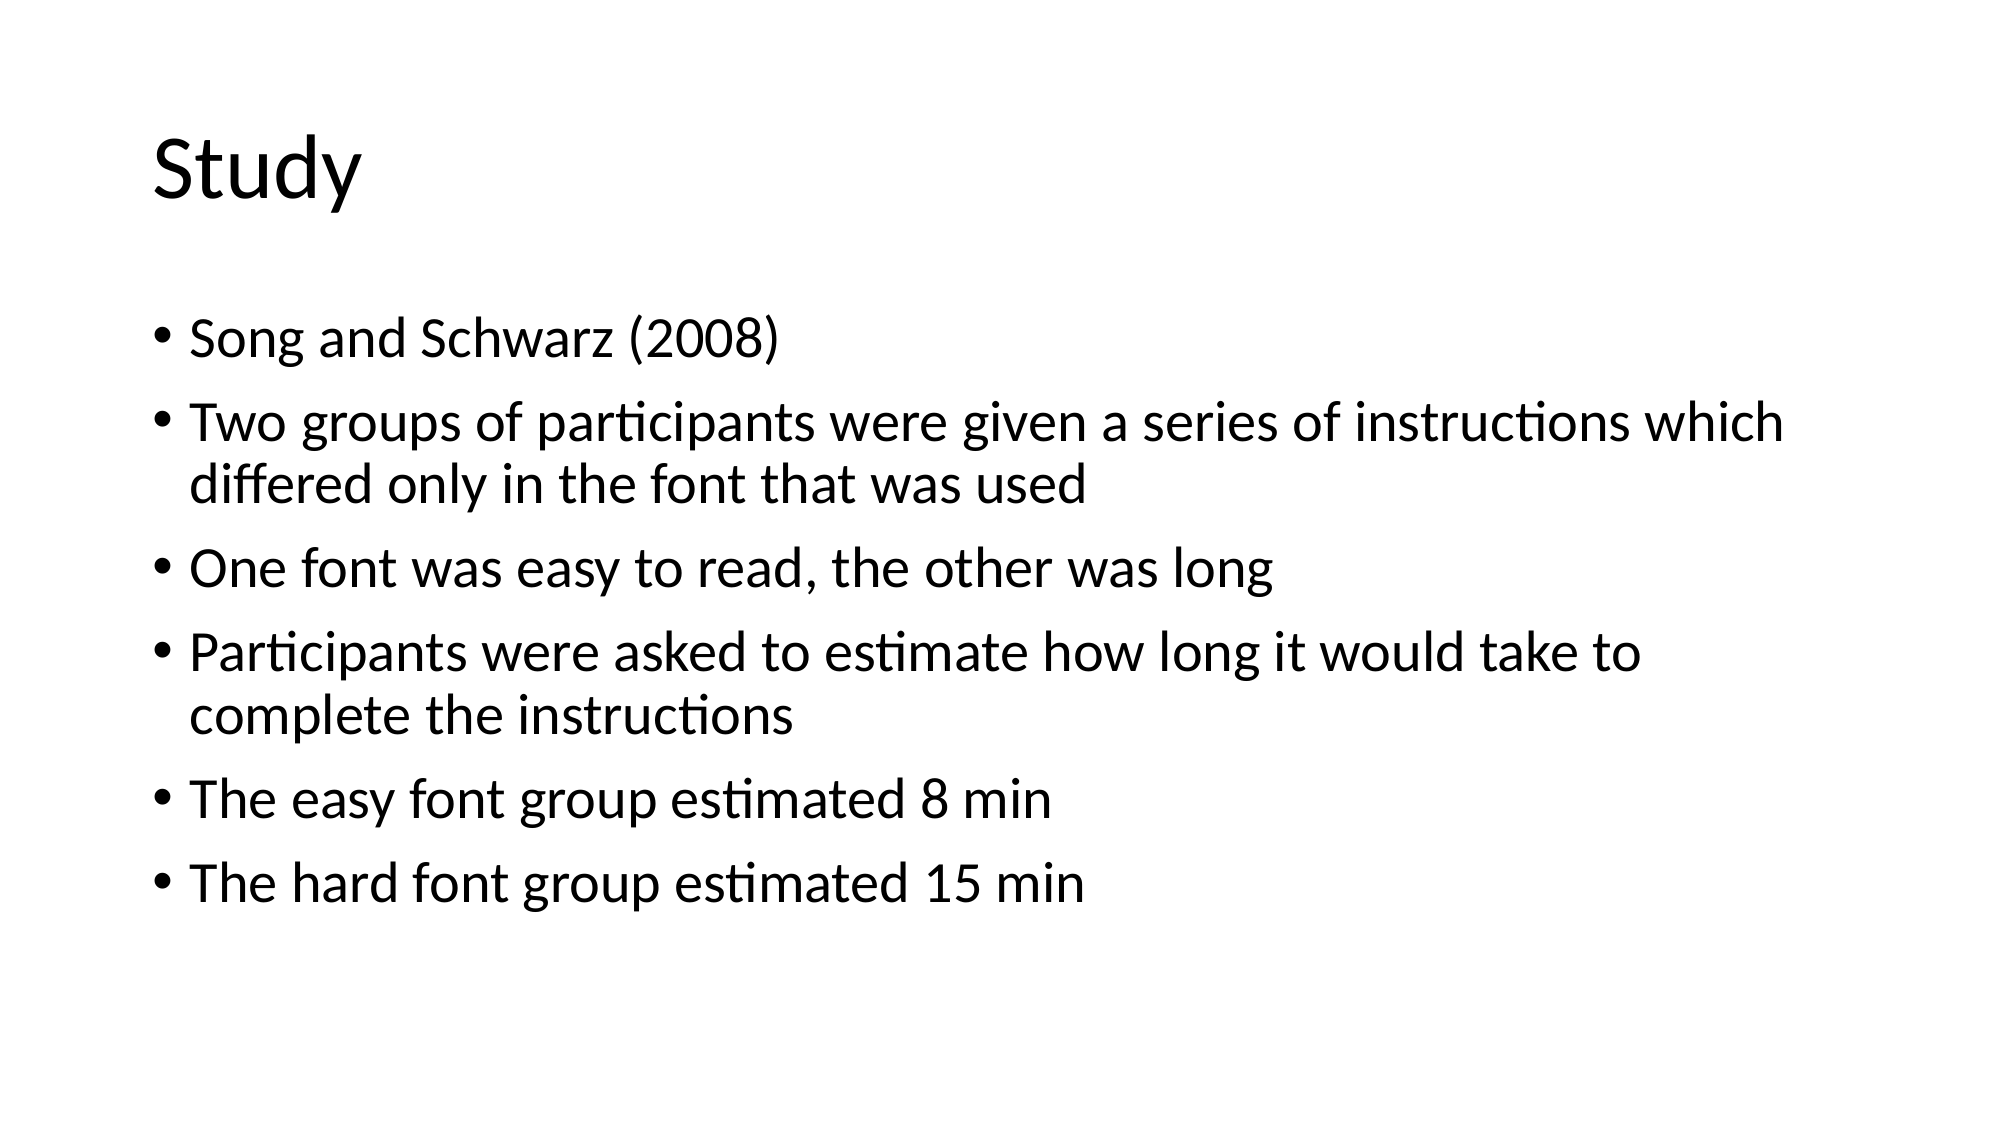

# Study
Song and Schwarz (2008)
Two groups of participants were given a series of instructions which differed only in the font that was used
One font was easy to read, the other was long
Participants were asked to estimate how long it would take to complete the instructions
The easy font group estimated 8 min
The hard font group estimated 15 min